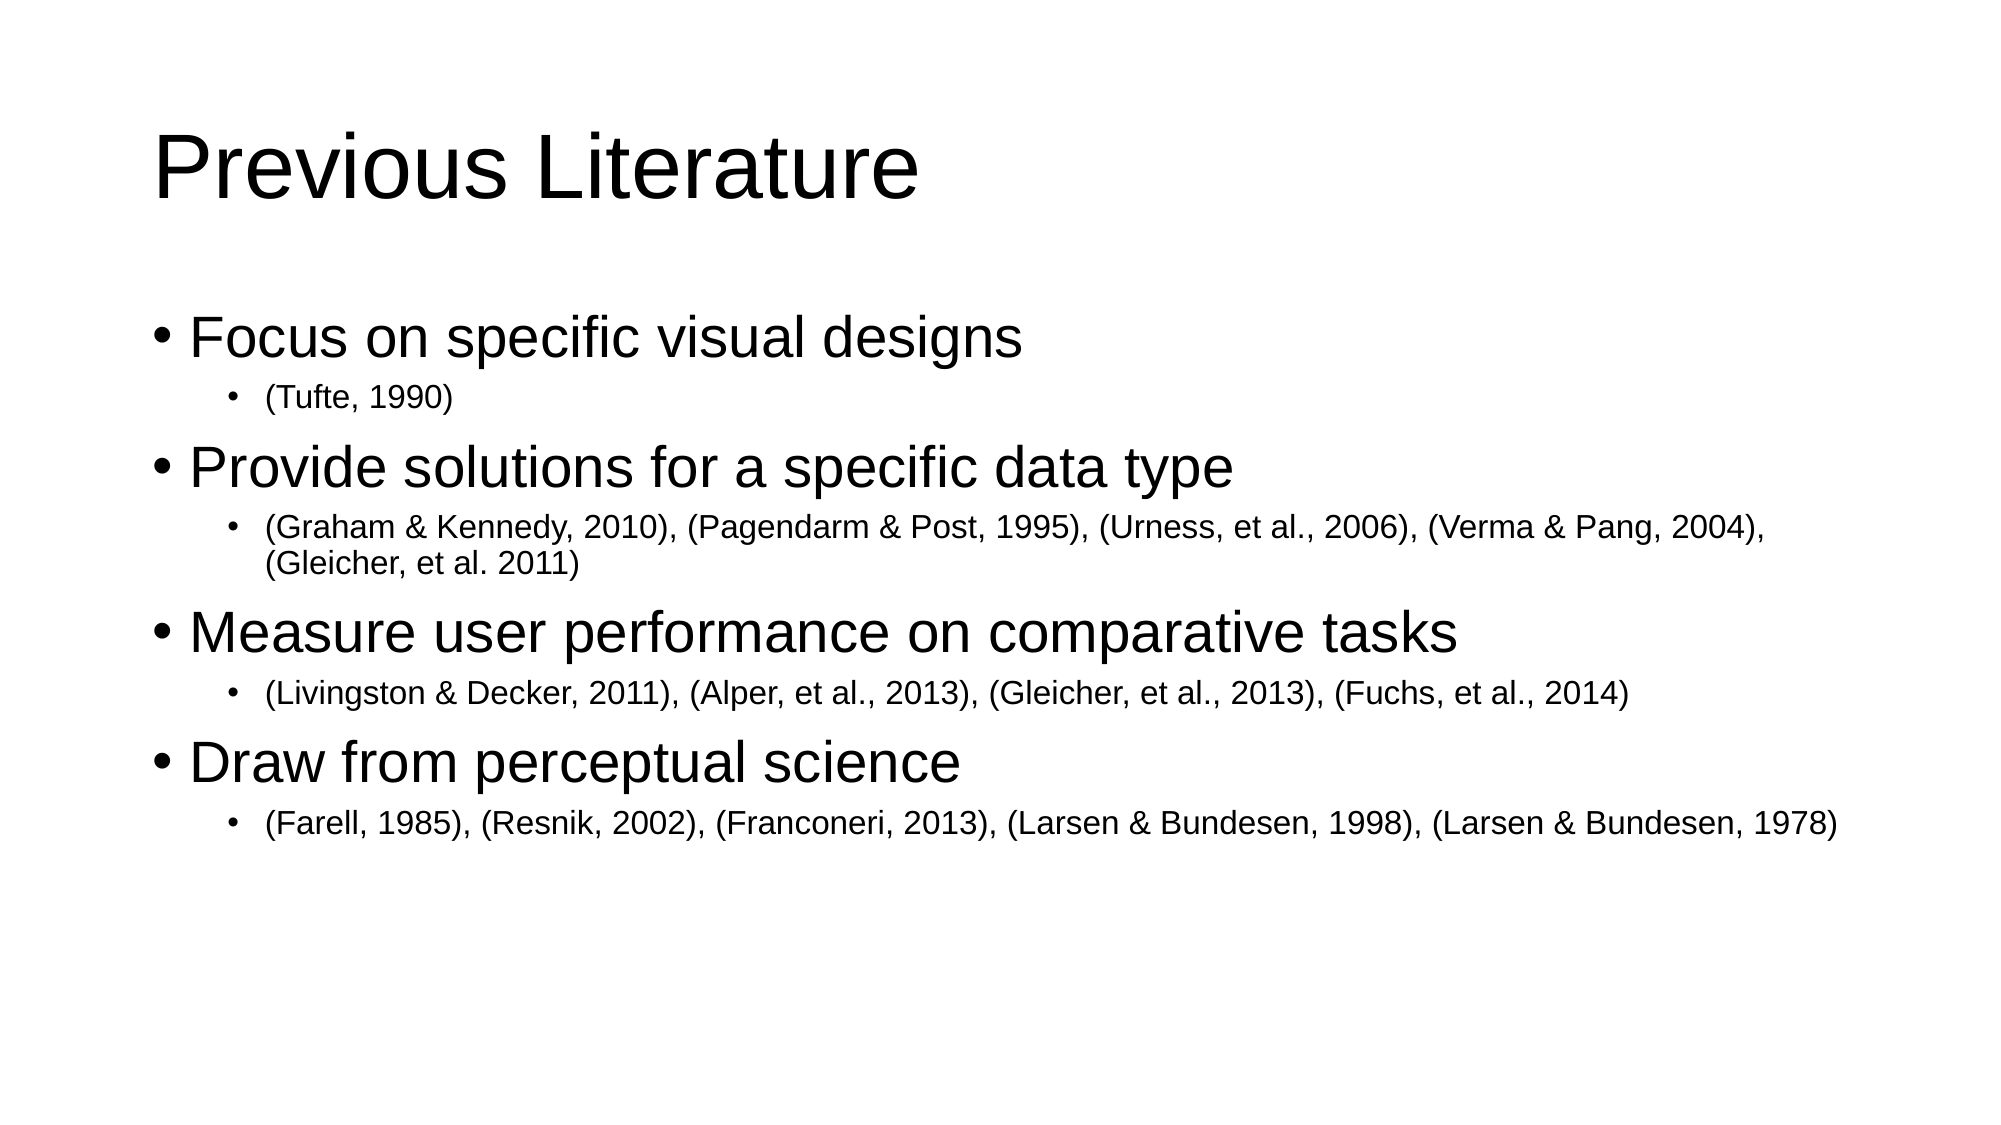

# Previous Literature
Focus on specific visual designs
(Tufte, 1990)
Provide solutions for a specific data type
(Graham & Kennedy, 2010), (Pagendarm & Post, 1995), (Urness, et al., 2006), (Verma & Pang, 2004), (Gleicher, et al. 2011)
Measure user performance on comparative tasks
(Livingston & Decker, 2011), (Alper, et al., 2013), (Gleicher, et al., 2013), (Fuchs, et al., 2014)
Draw from perceptual science
(Farell, 1985), (Resnik, 2002), (Franconeri, 2013), (Larsen & Bundesen, 1998), (Larsen & Bundesen, 1978)